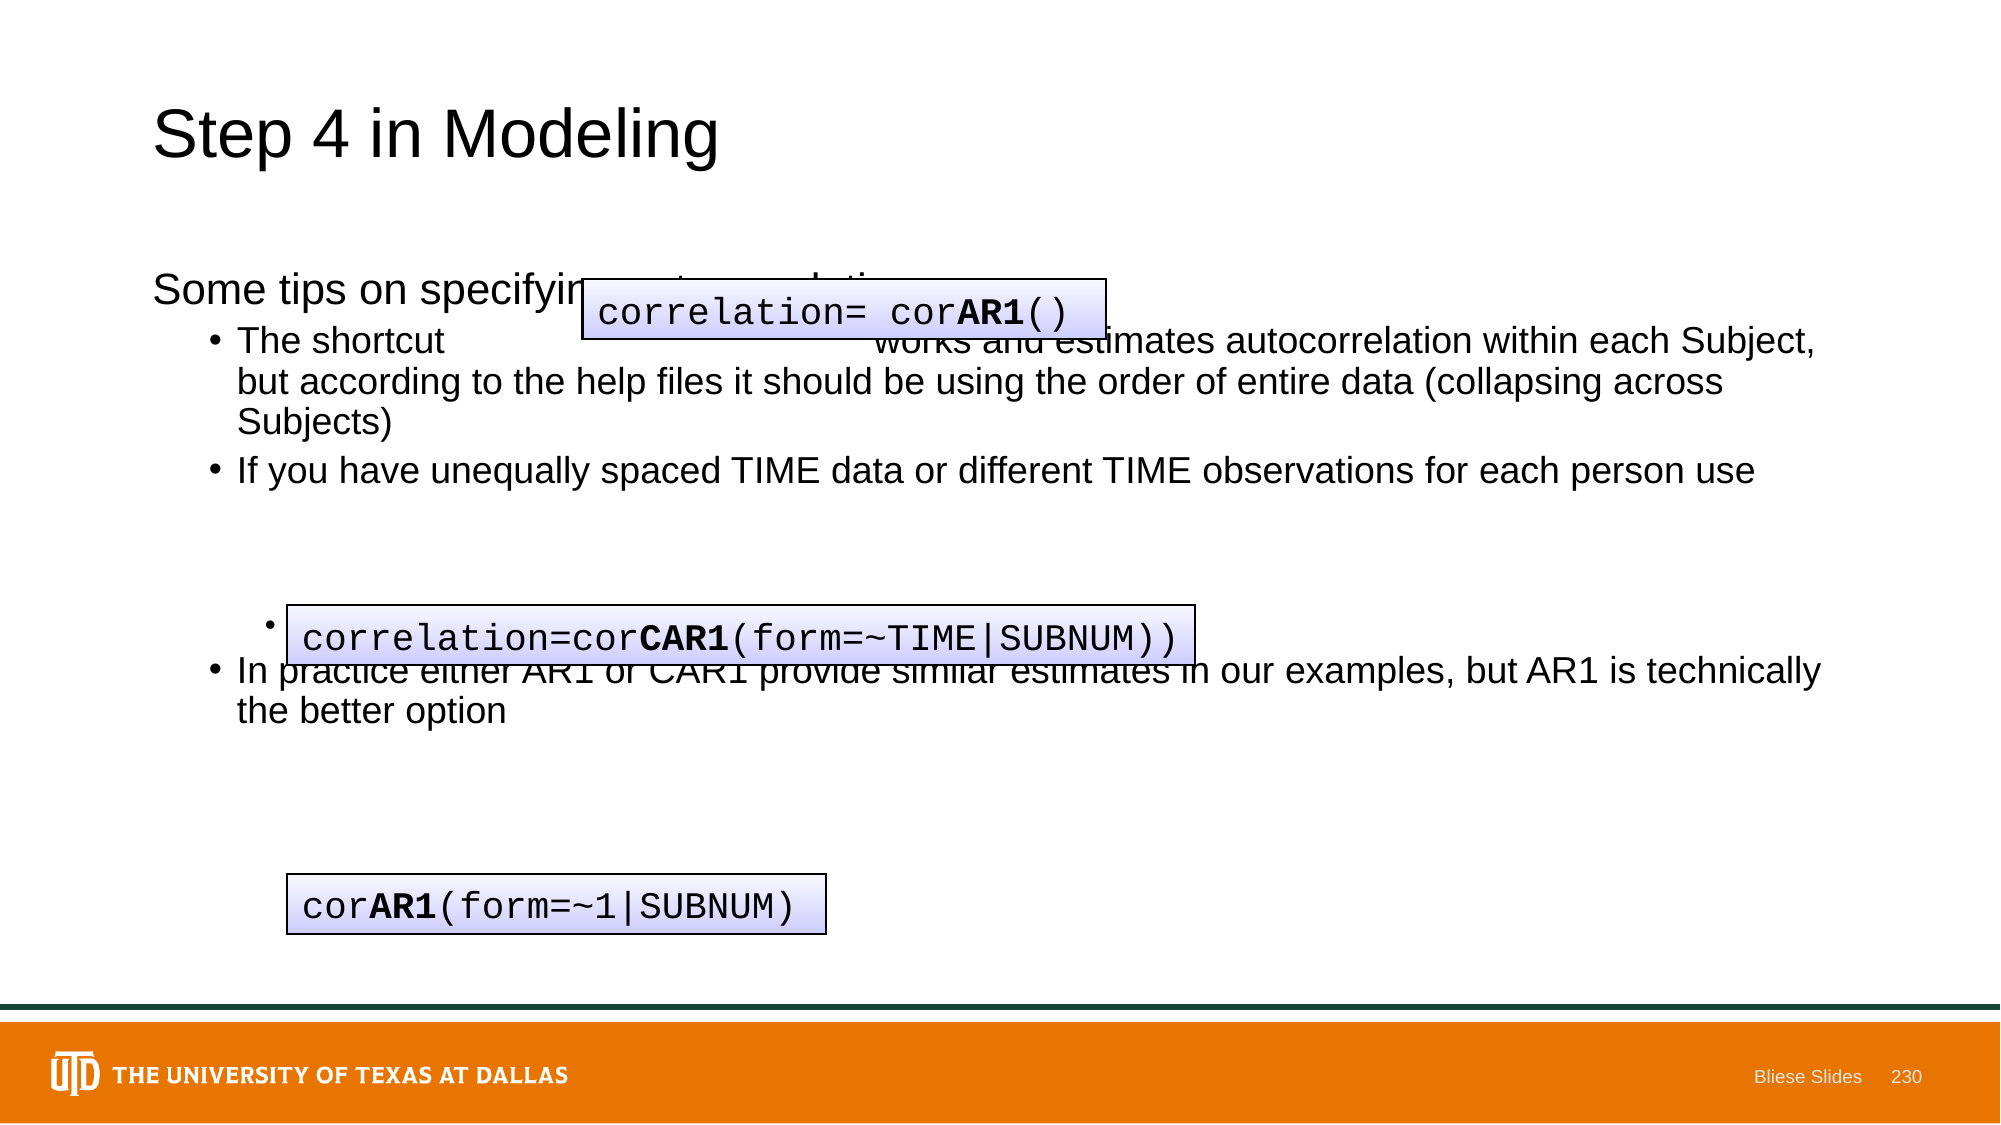

# Step 4 in Modeling
Some tips on specifying autocorrelation
The shortcut                                         works and estimates autocorrelation within each Subject, but according to the help files it should be using the order of entire data (collapsing across Subjects)
If you have unequally spaced TIME data or different TIME observations for each person use

corCAR1 estimates a Continuous AR (1)
In practice either AR1 or CAR1 provide similar estimates in our examples, but AR1 is technically the better option
correlation= corAR1()
correlation=corCAR1(form=~TIME|SUBNUM))
corAR1(form=~1|SUBNUM)
Bliese Slides
230